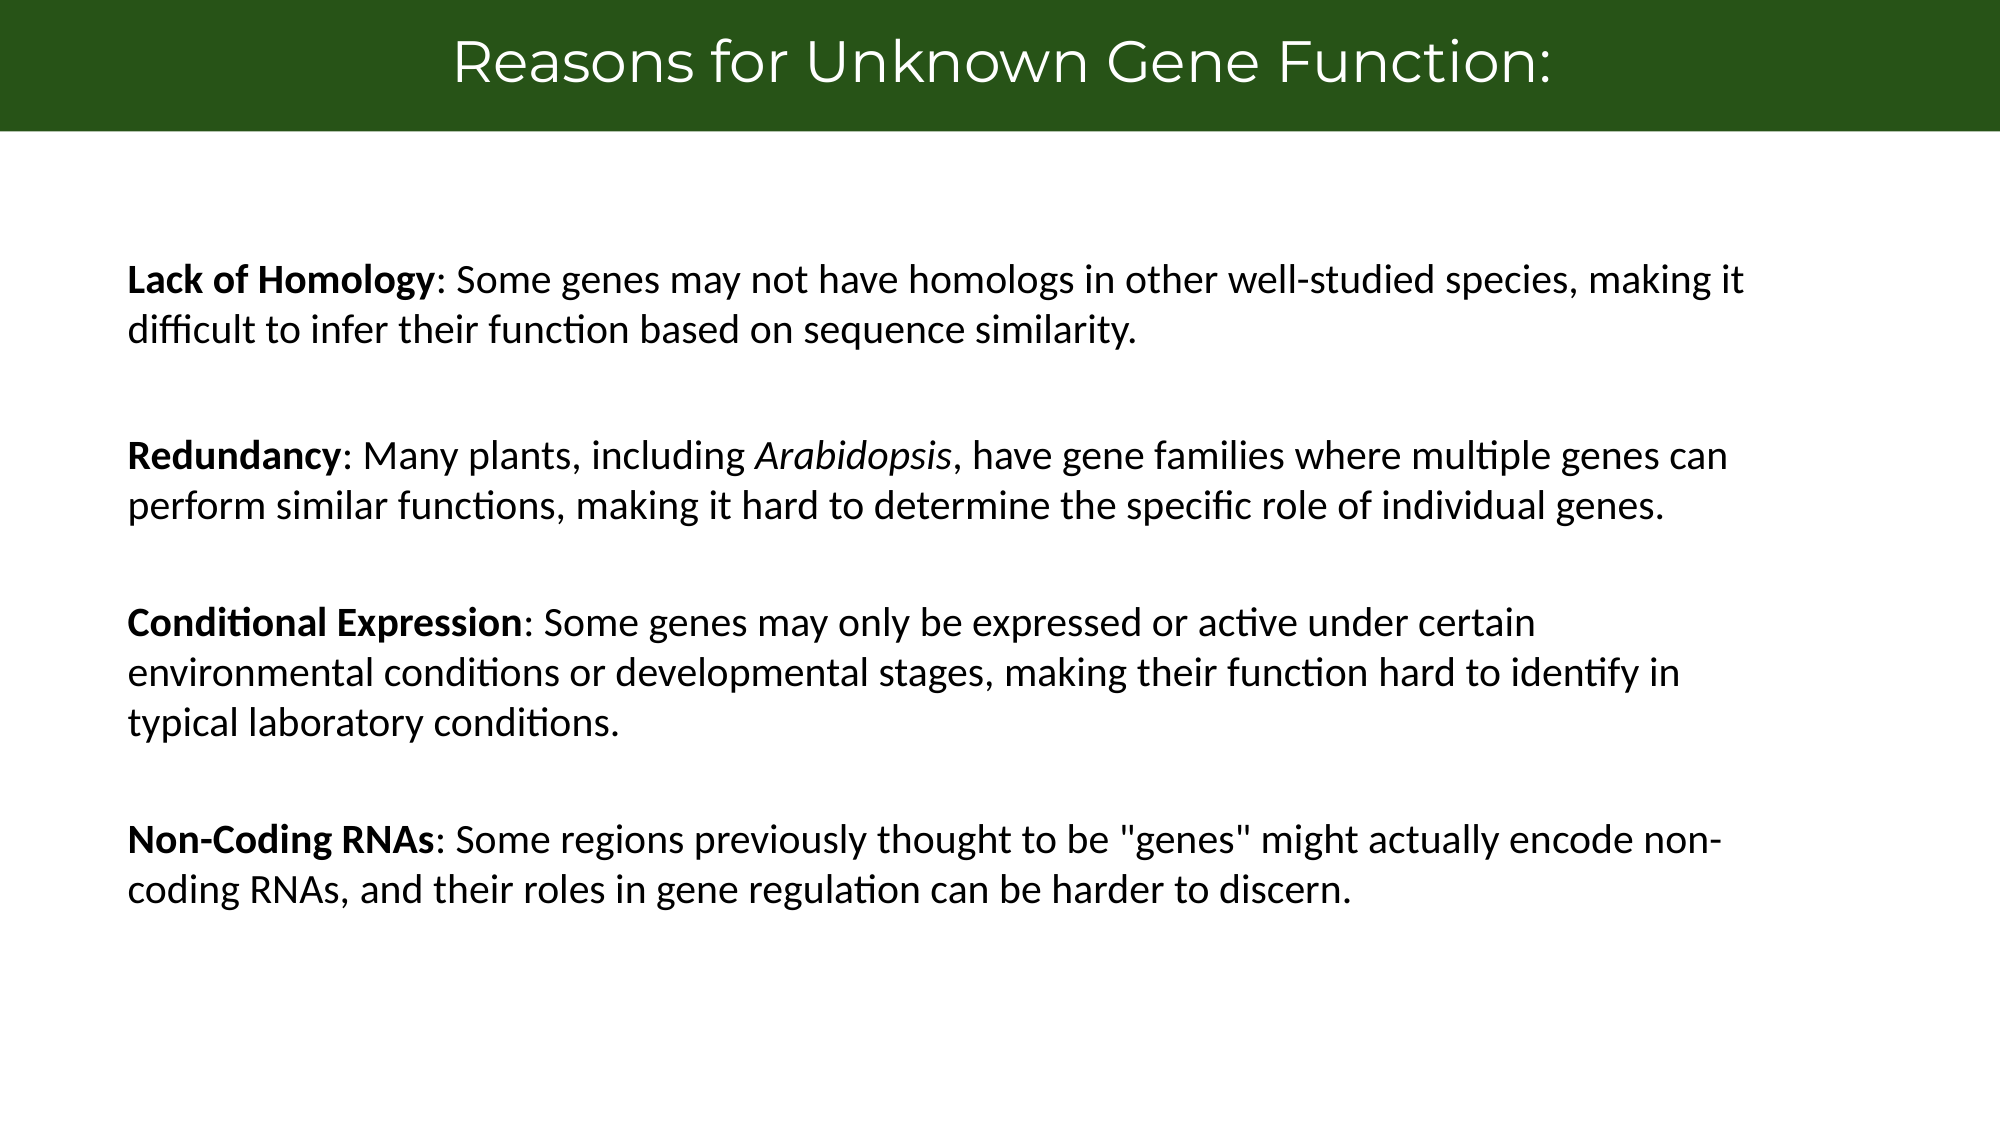

Reasons for Unknown Gene Function:
Lack of Homology: Some genes may not have homologs in other well-studied species, making it difficult to infer their function based on sequence similarity.
Redundancy: Many plants, including Arabidopsis, have gene families where multiple genes can perform similar functions, making it hard to determine the specific role of individual genes.
Conditional Expression: Some genes may only be expressed or active under certain environmental conditions or developmental stages, making their function hard to identify in typical laboratory conditions.
Non-Coding RNAs: Some regions previously thought to be "genes" might actually encode non-coding RNAs, and their roles in gene regulation can be harder to discern.